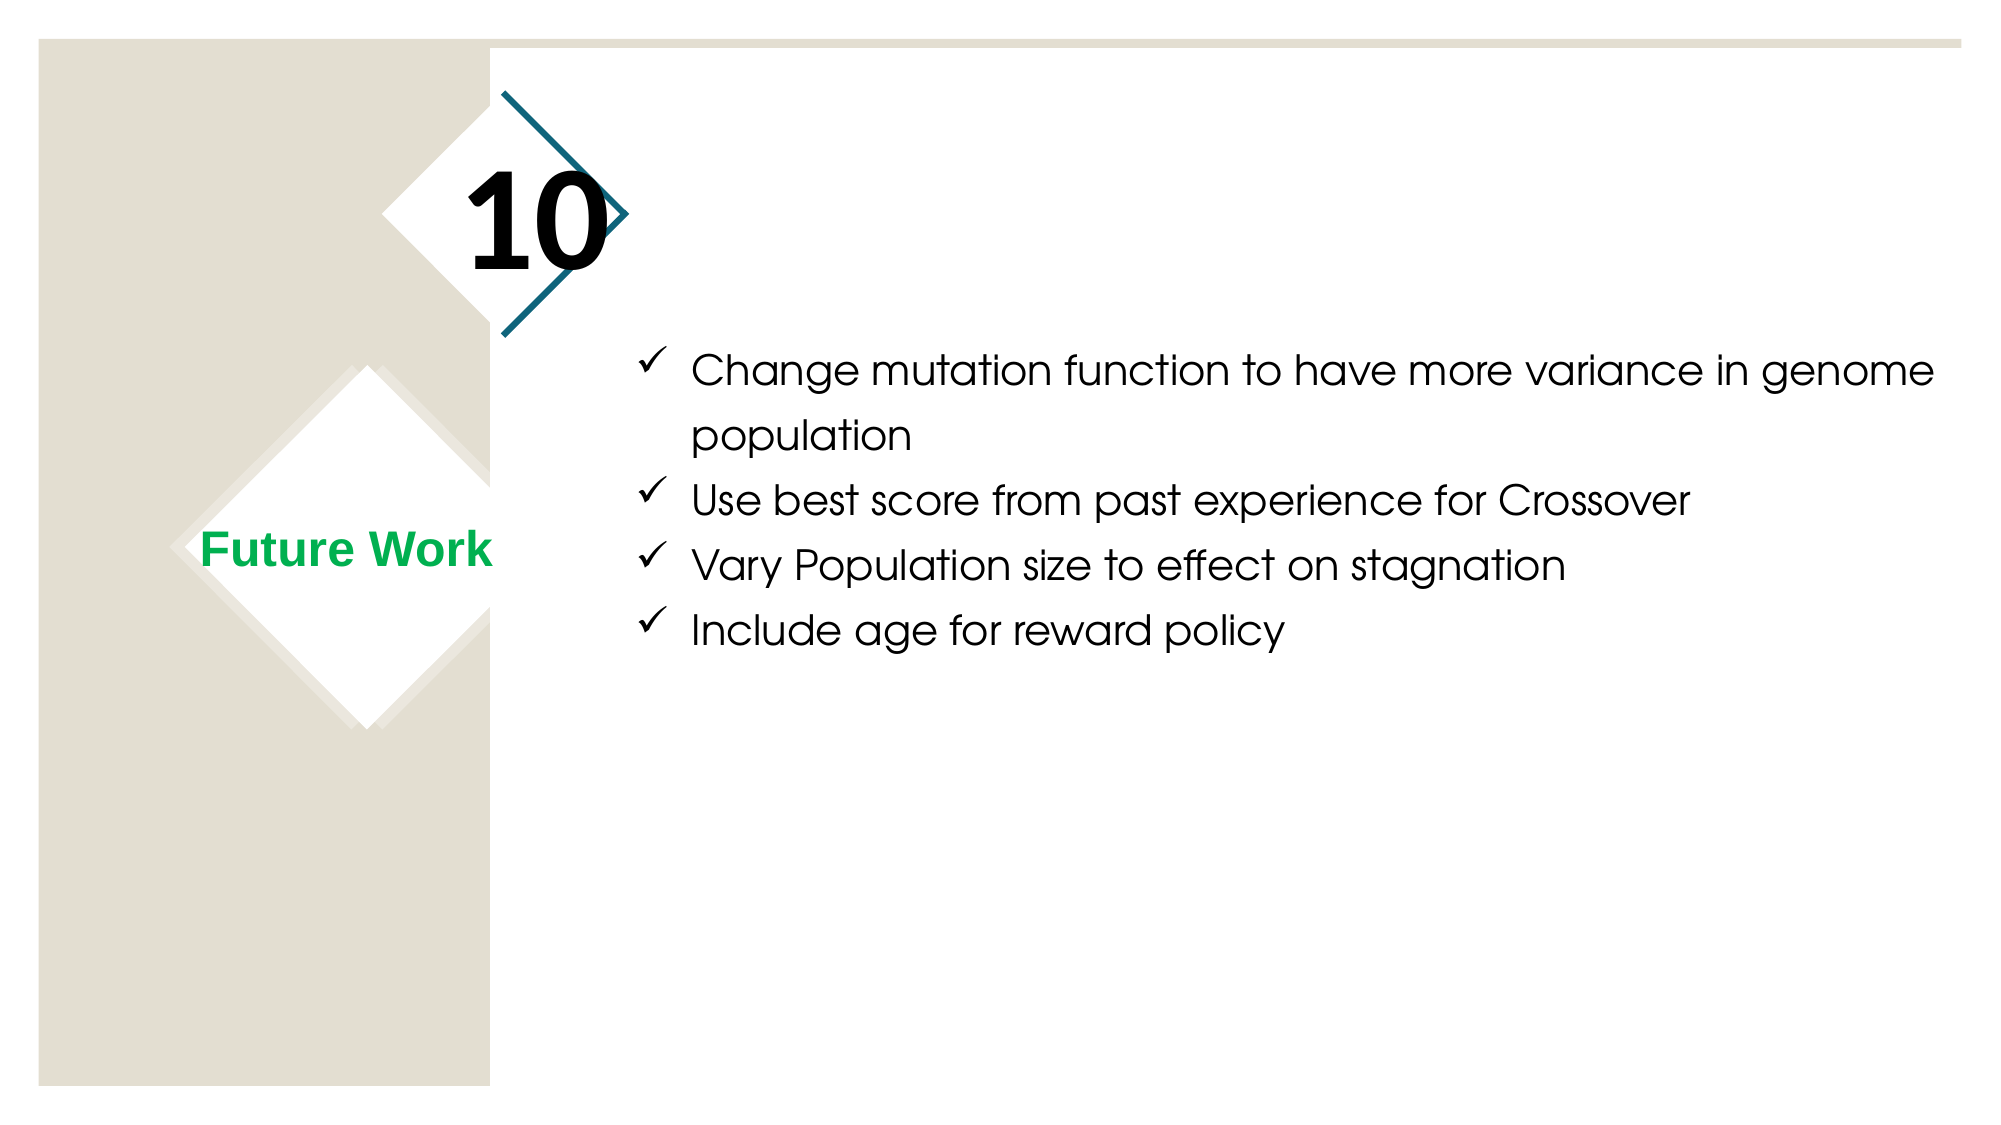

10
Change mutation function to have more variance in genome population
Use best score from past experience for Crossover
Vary Population size to effect on stagnation
Include age for reward policy

Future Work